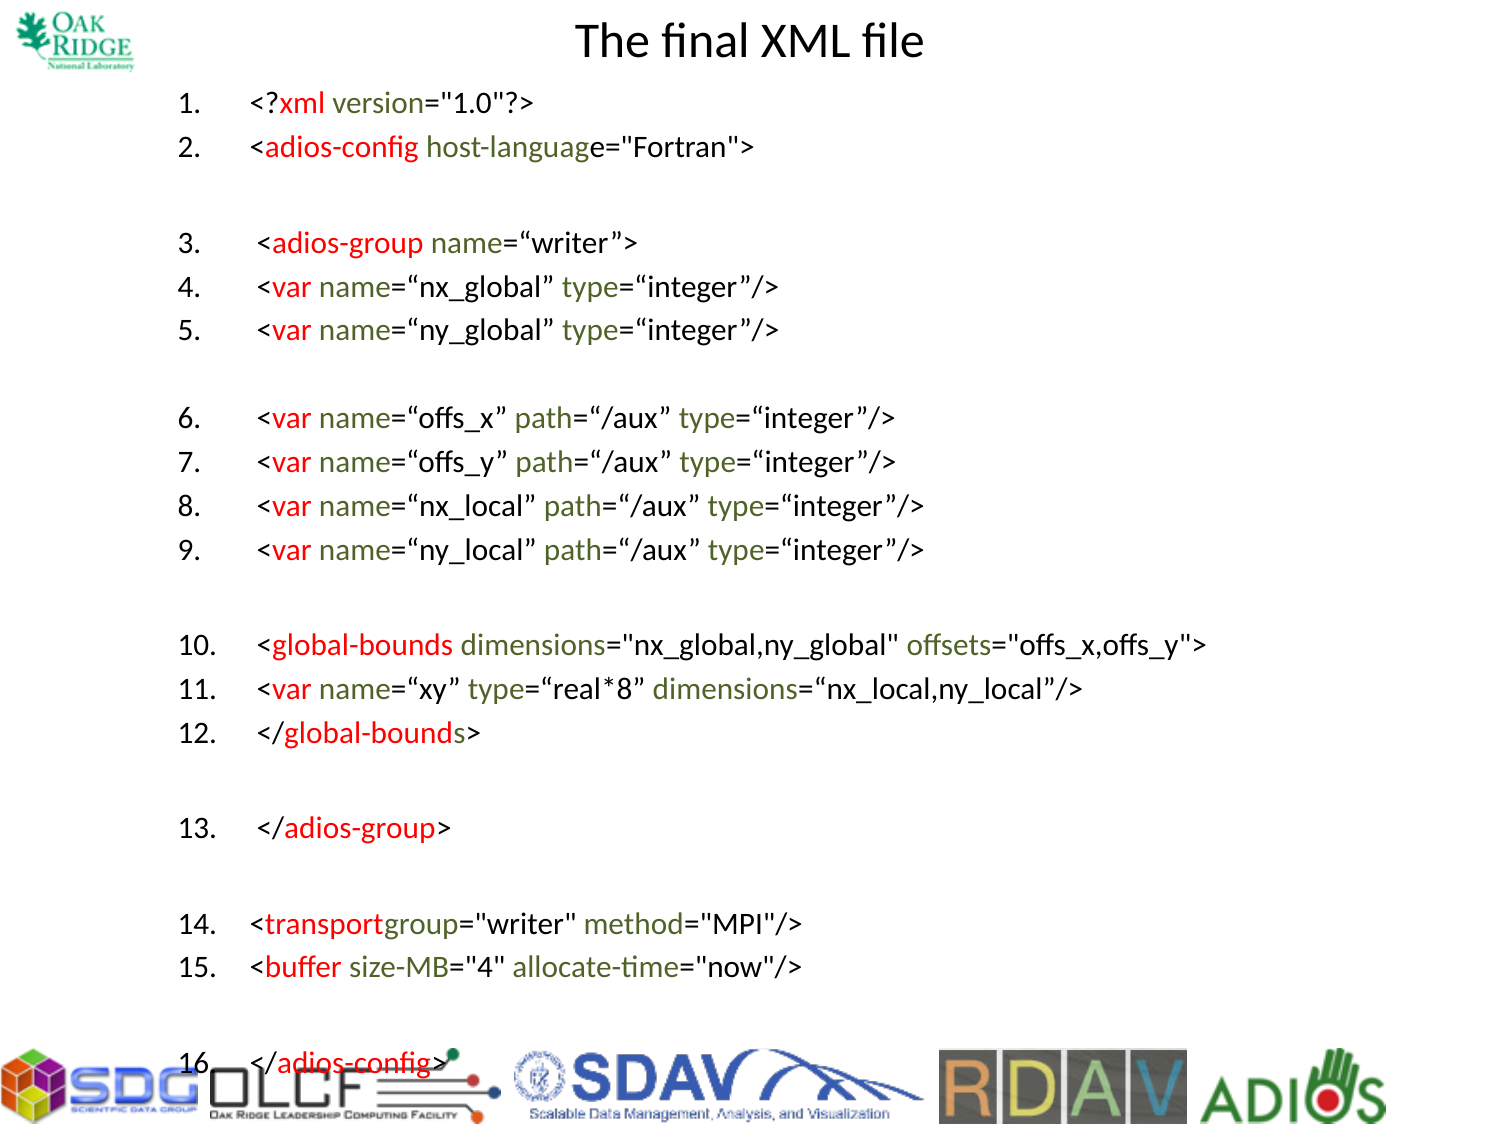

# The final XML file
<?xml version="1.0"?>
<adios-config host-language="Fortran">

 <adios-group name=“writer”>
 <var name=“nx_global” type=“integer”/>
 <var name=“ny_global” type=“integer”/>

 <var name=“offs_x” path=“/aux” type=“integer”/>
 <var name=“offs_y” path=“/aux” type=“integer”/>
 <var name=“nx_local” path=“/aux” type=“integer”/>
 <var name=“ny_local” path=“/aux” type=“integer”/>

 <global-bounds dimensions="nx_global,ny_global" offsets="offs_x,offs_y">
 <var name=“xy” type=“real*8” dimensions=“nx_local,ny_local”/>
 </global-bounds>

 </adios-group>

<transportgroup="writer" method="MPI"/>
<buffer size-MB="4" allocate-time="now"/>

</adios-config>